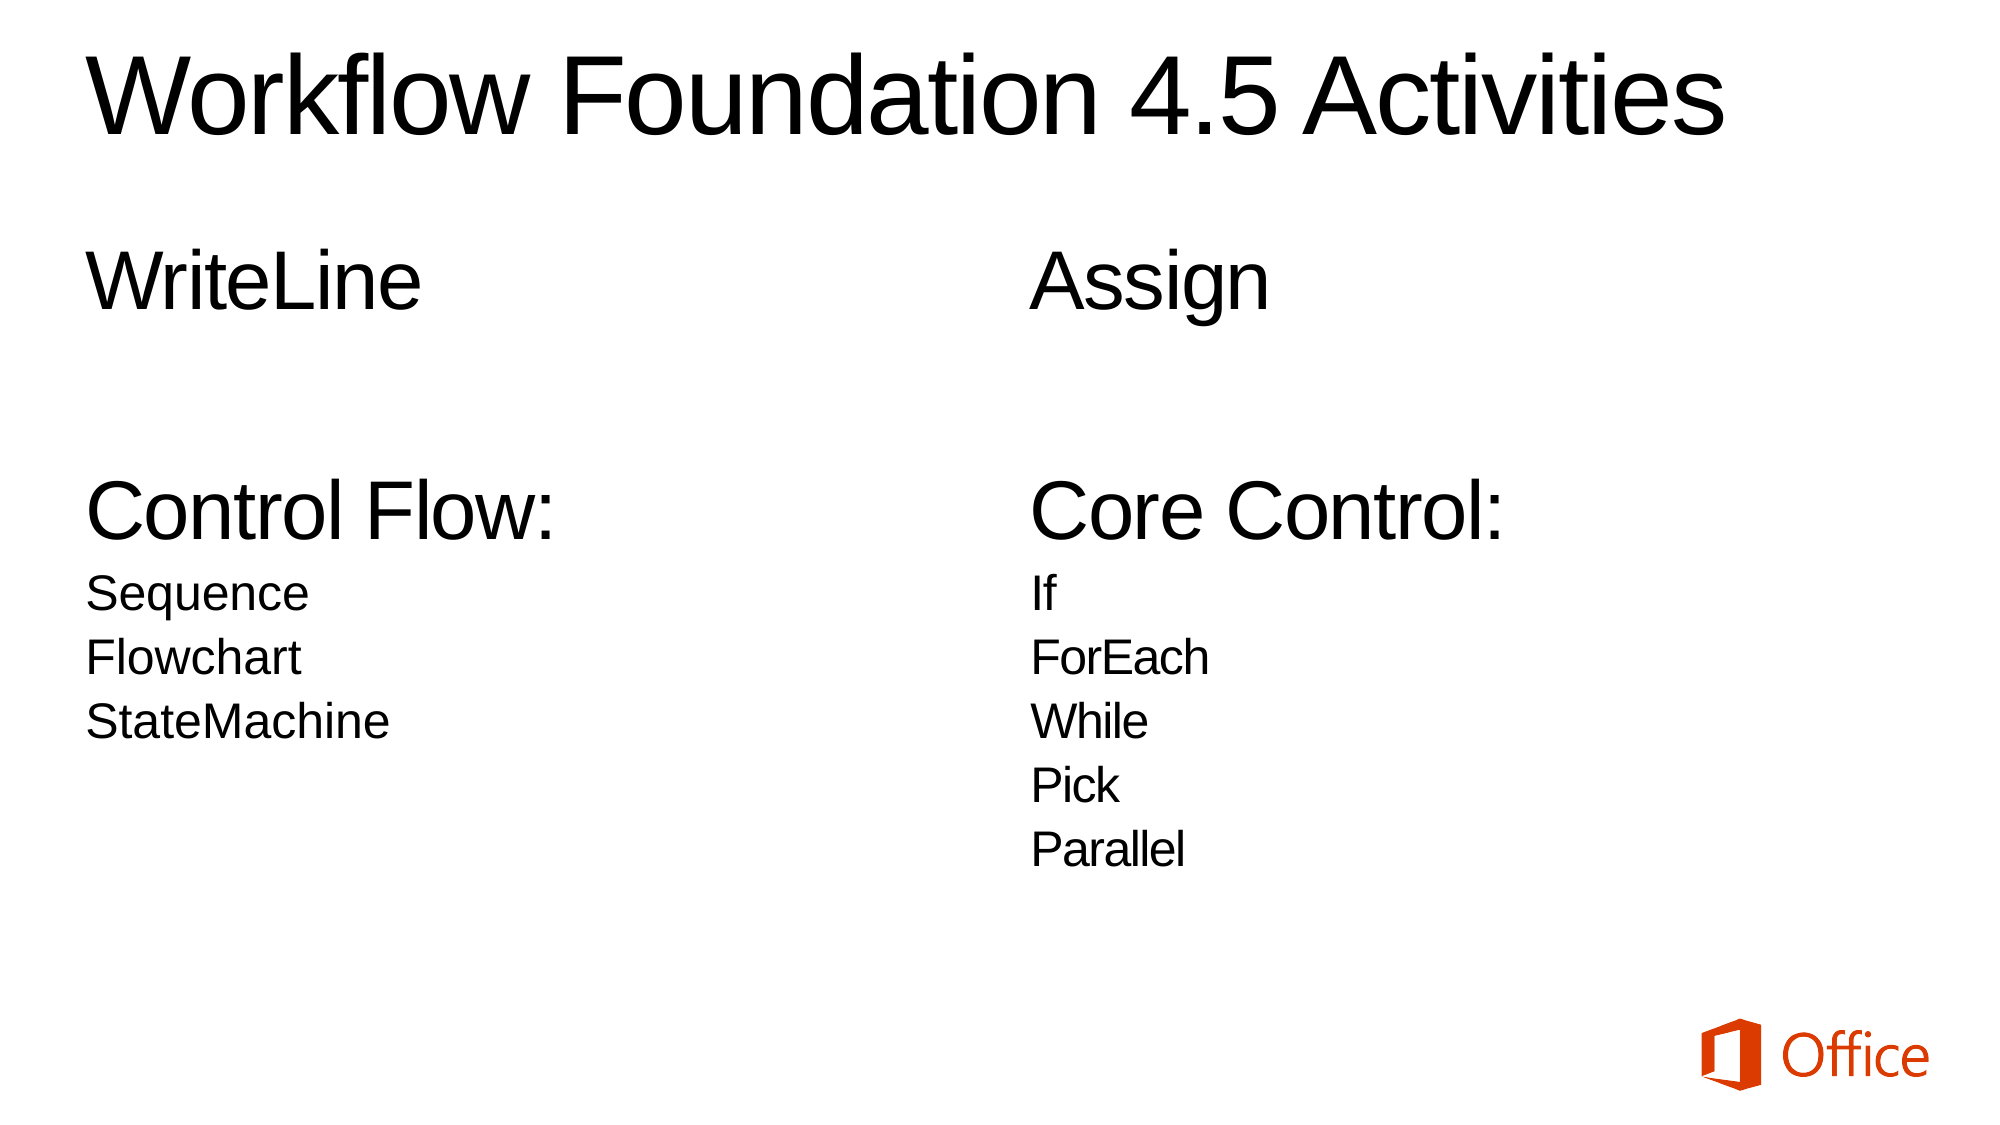

# Workflow Foundation 4.5 Activities
WriteLine

Control Flow:
Sequence
Flowchart
StateMachine
Assign

Core Control:
If
ForEach
While
Pick
Parallel